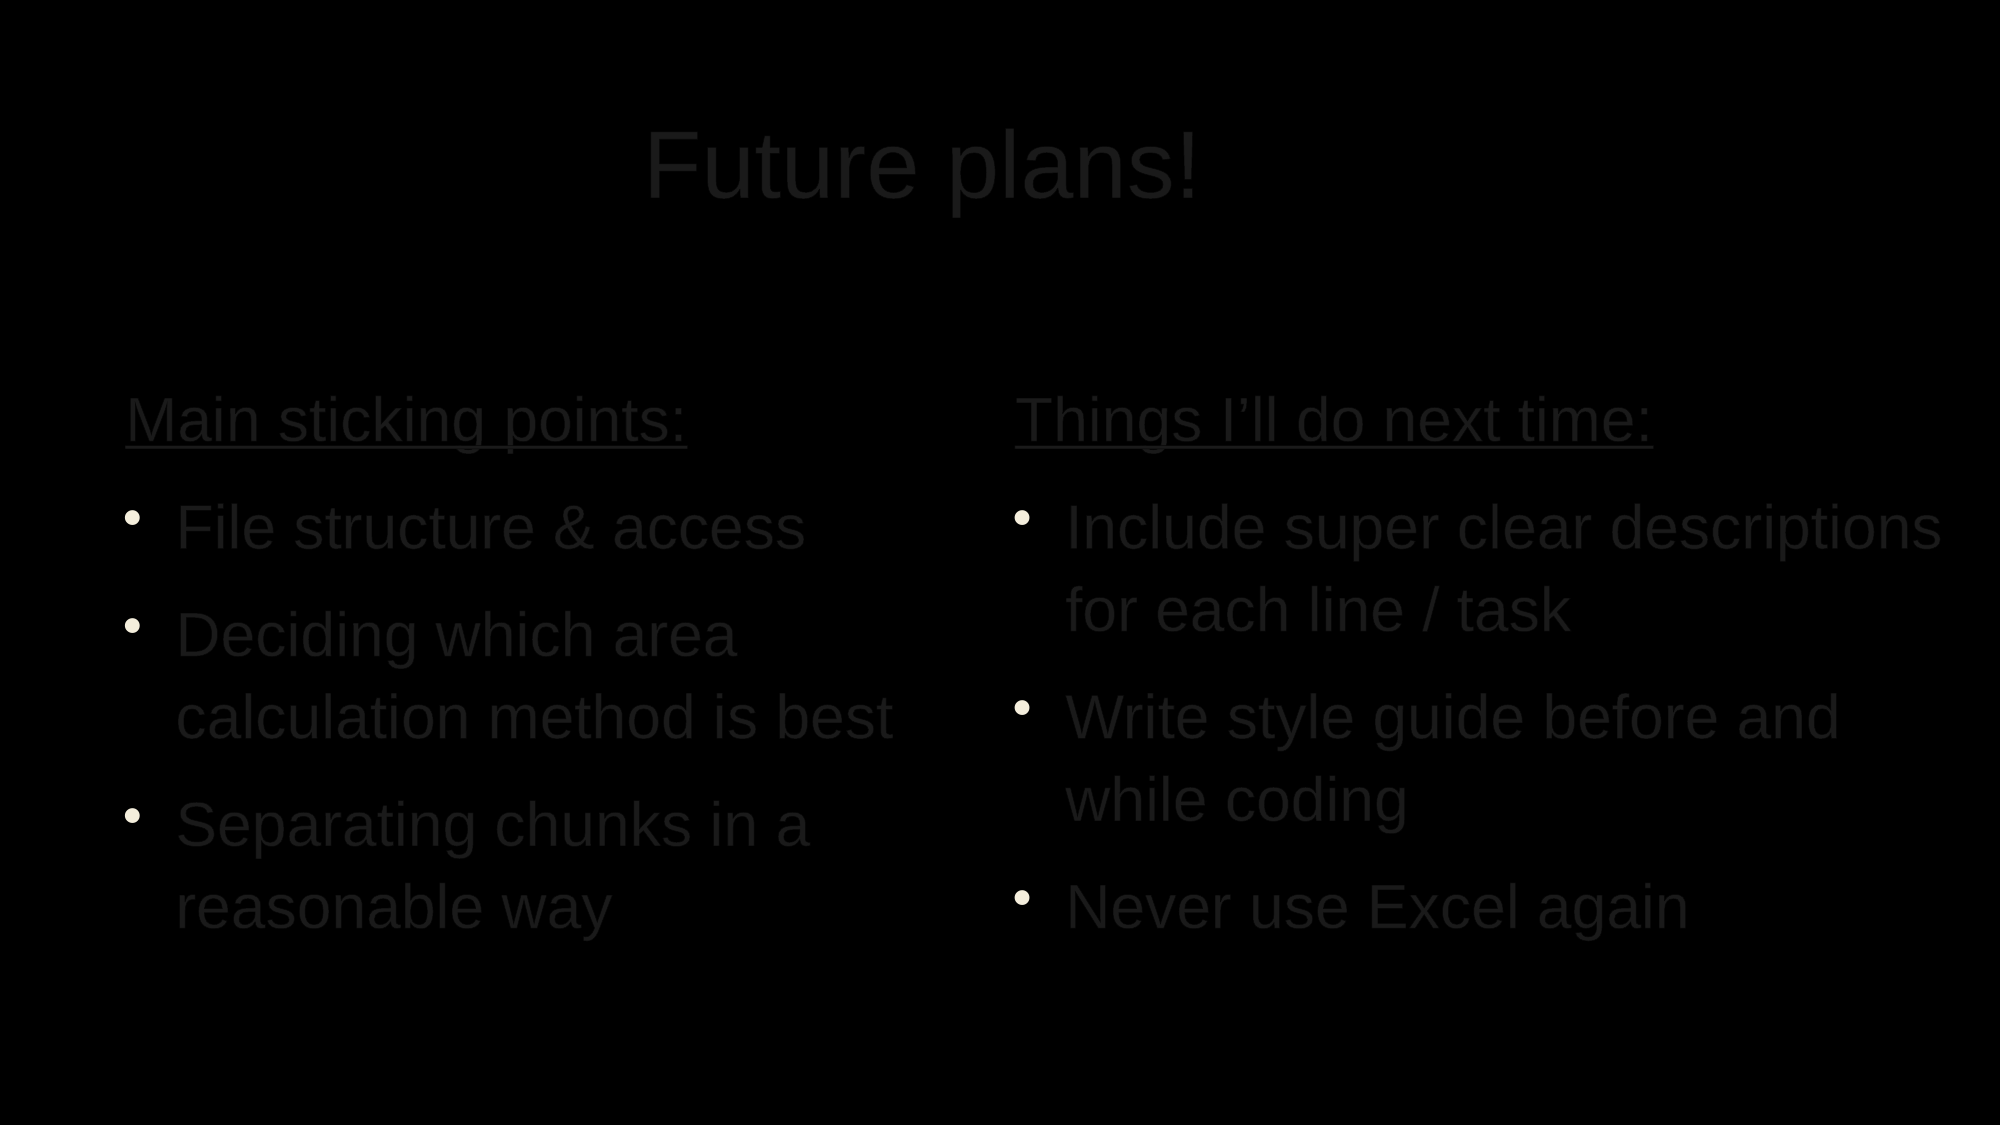

# Future plans!
Things I’ll do next time:
Include super clear descriptions for each line / task
Write style guide before and while coding
Never use Excel again

Main sticking points:
File structure & access
Deciding which area calculation method is best
Separating chunks in a reasonable way